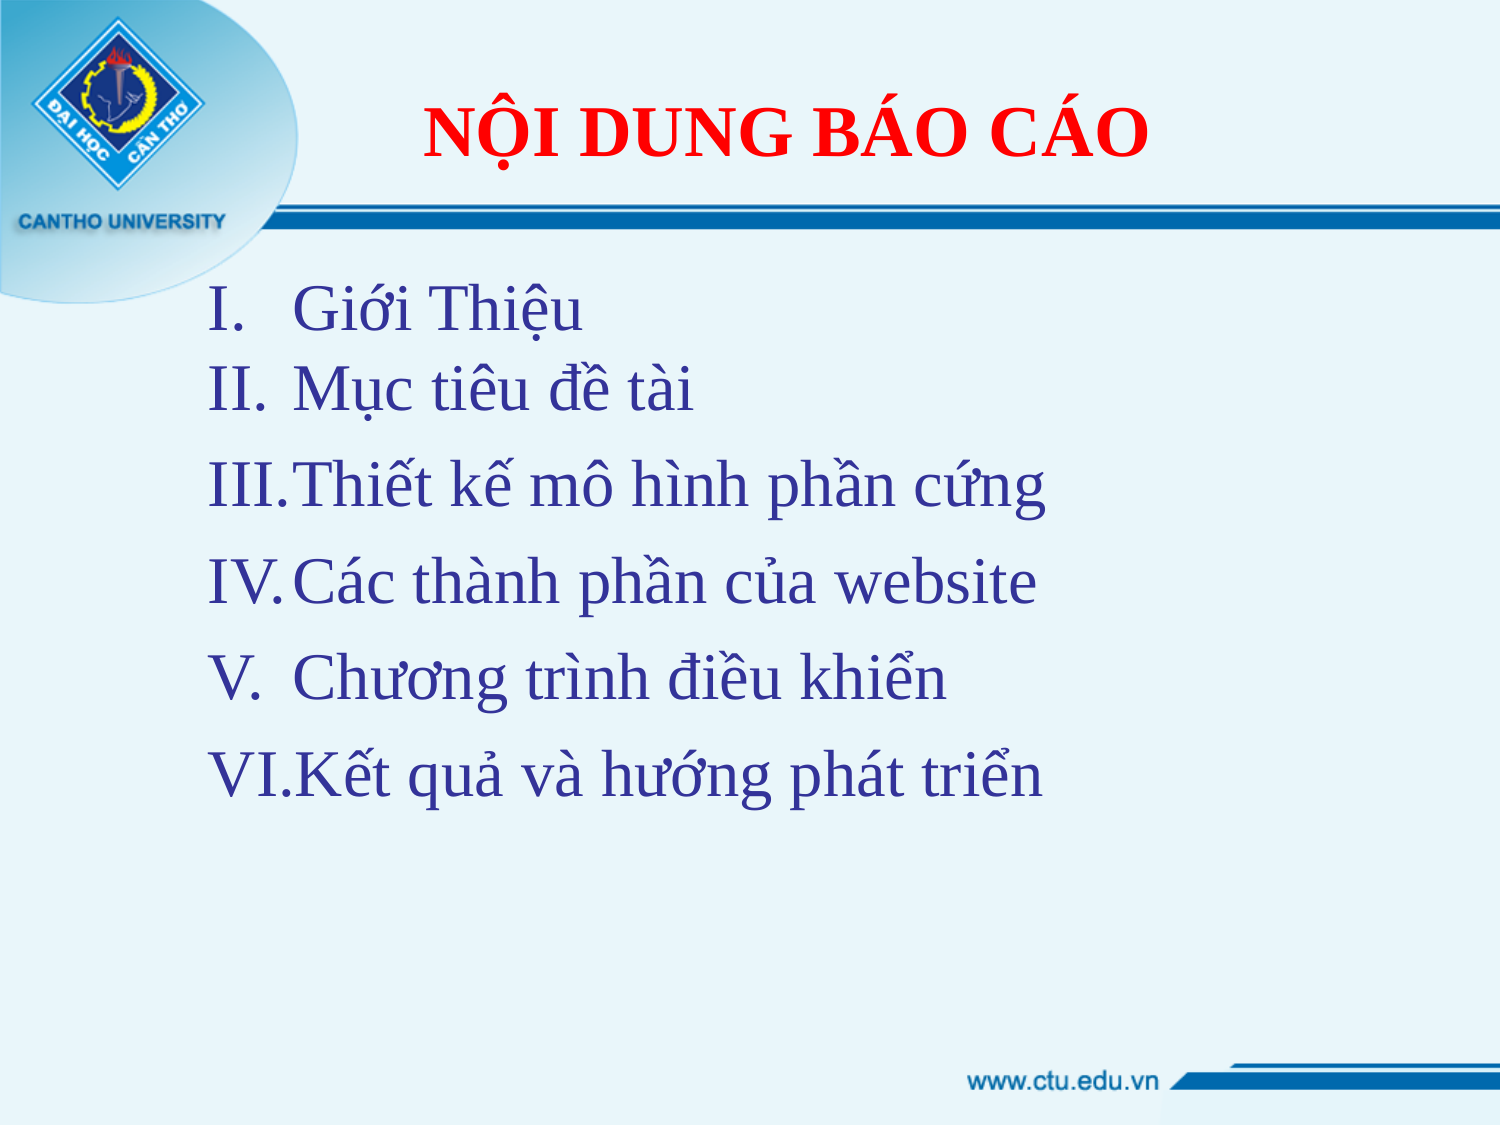

# NỘI DUNG BÁO CÁO
Giới Thiệu
Mục tiêu đề tài
Thiết kế mô hình phần cứng
Các thành phần của website
Chương trình điều khiển
Kết quả và hướng phát triển